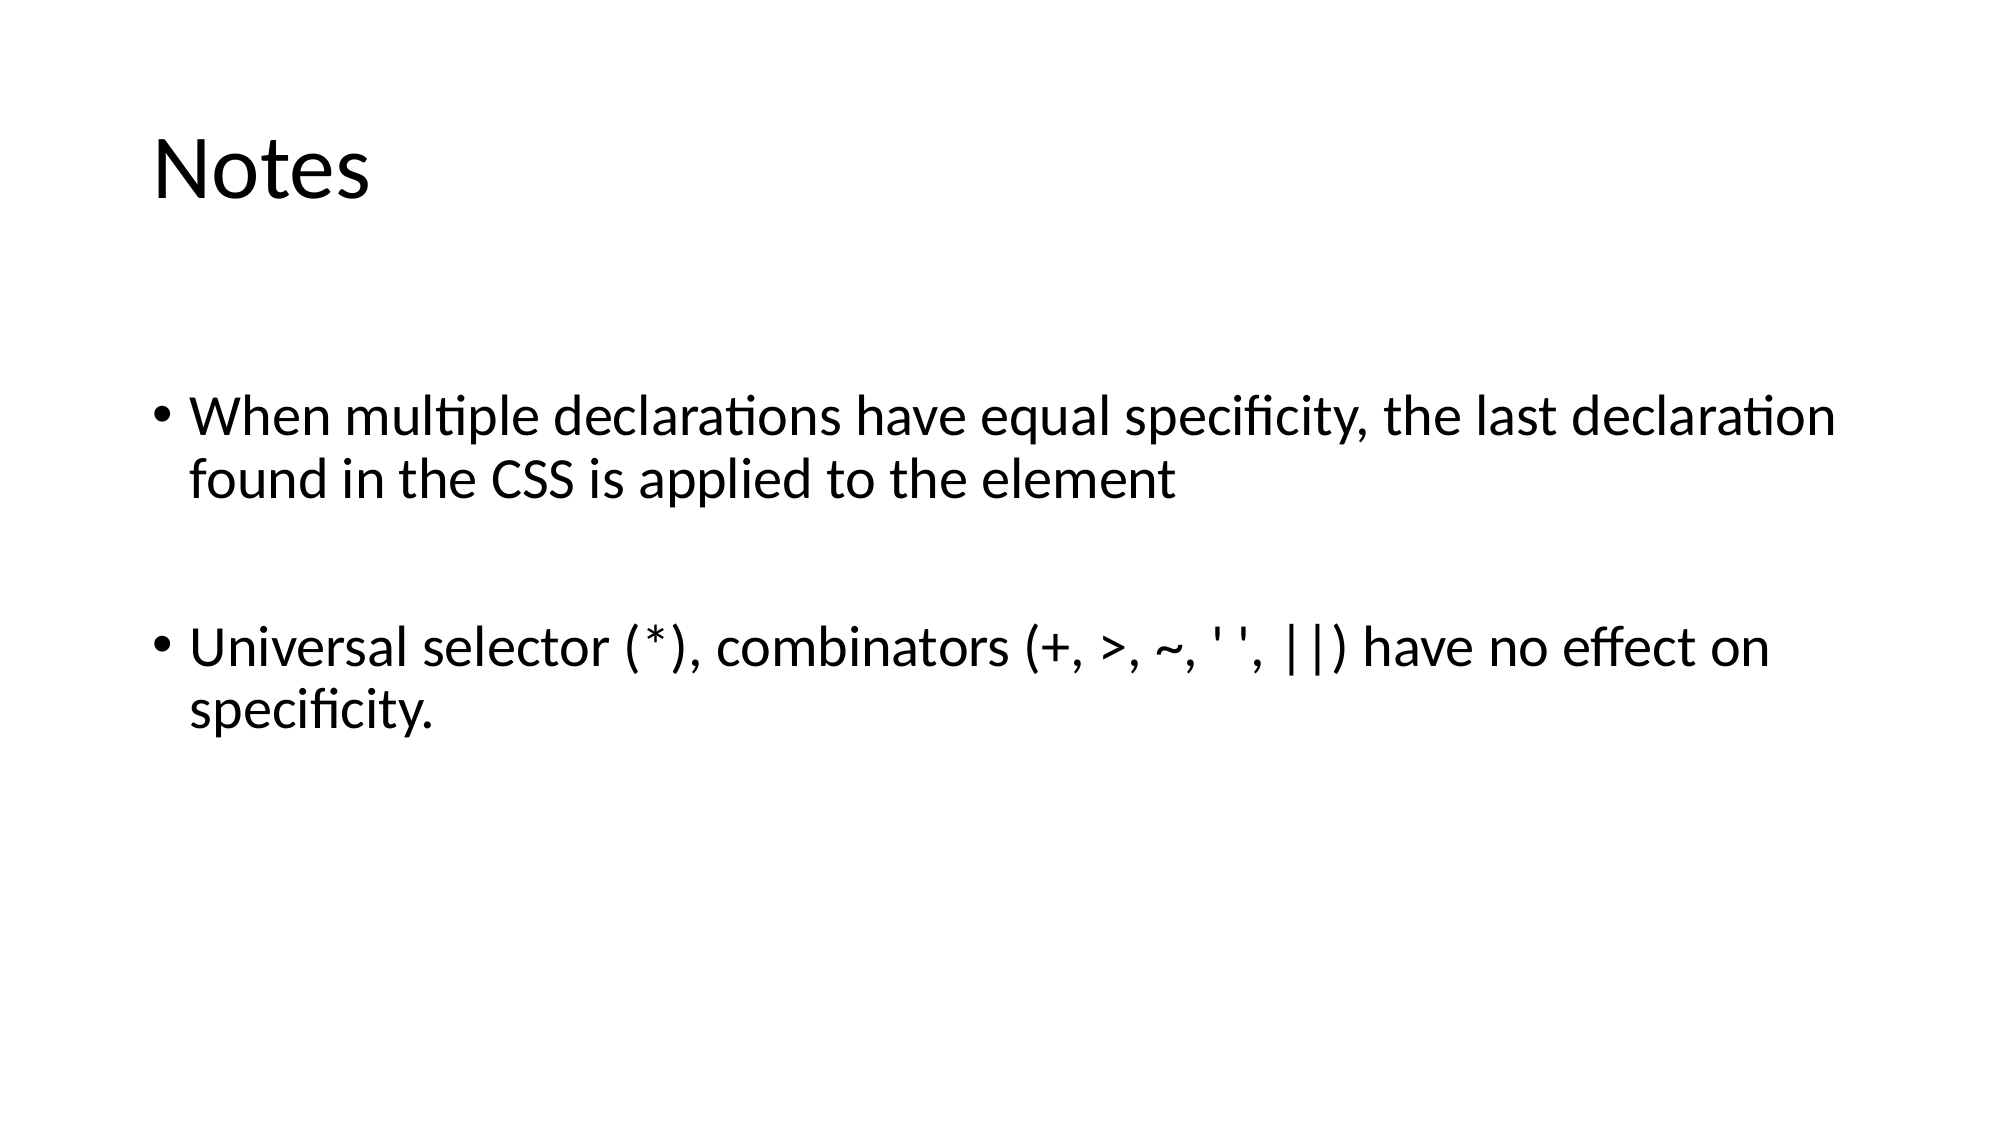

# Notes
When multiple declarations have equal specificity, the last declaration found in the CSS is applied to the element

Universal selector (*), combinators (+, >, ~, ' ', ||) have no effect on specificity.